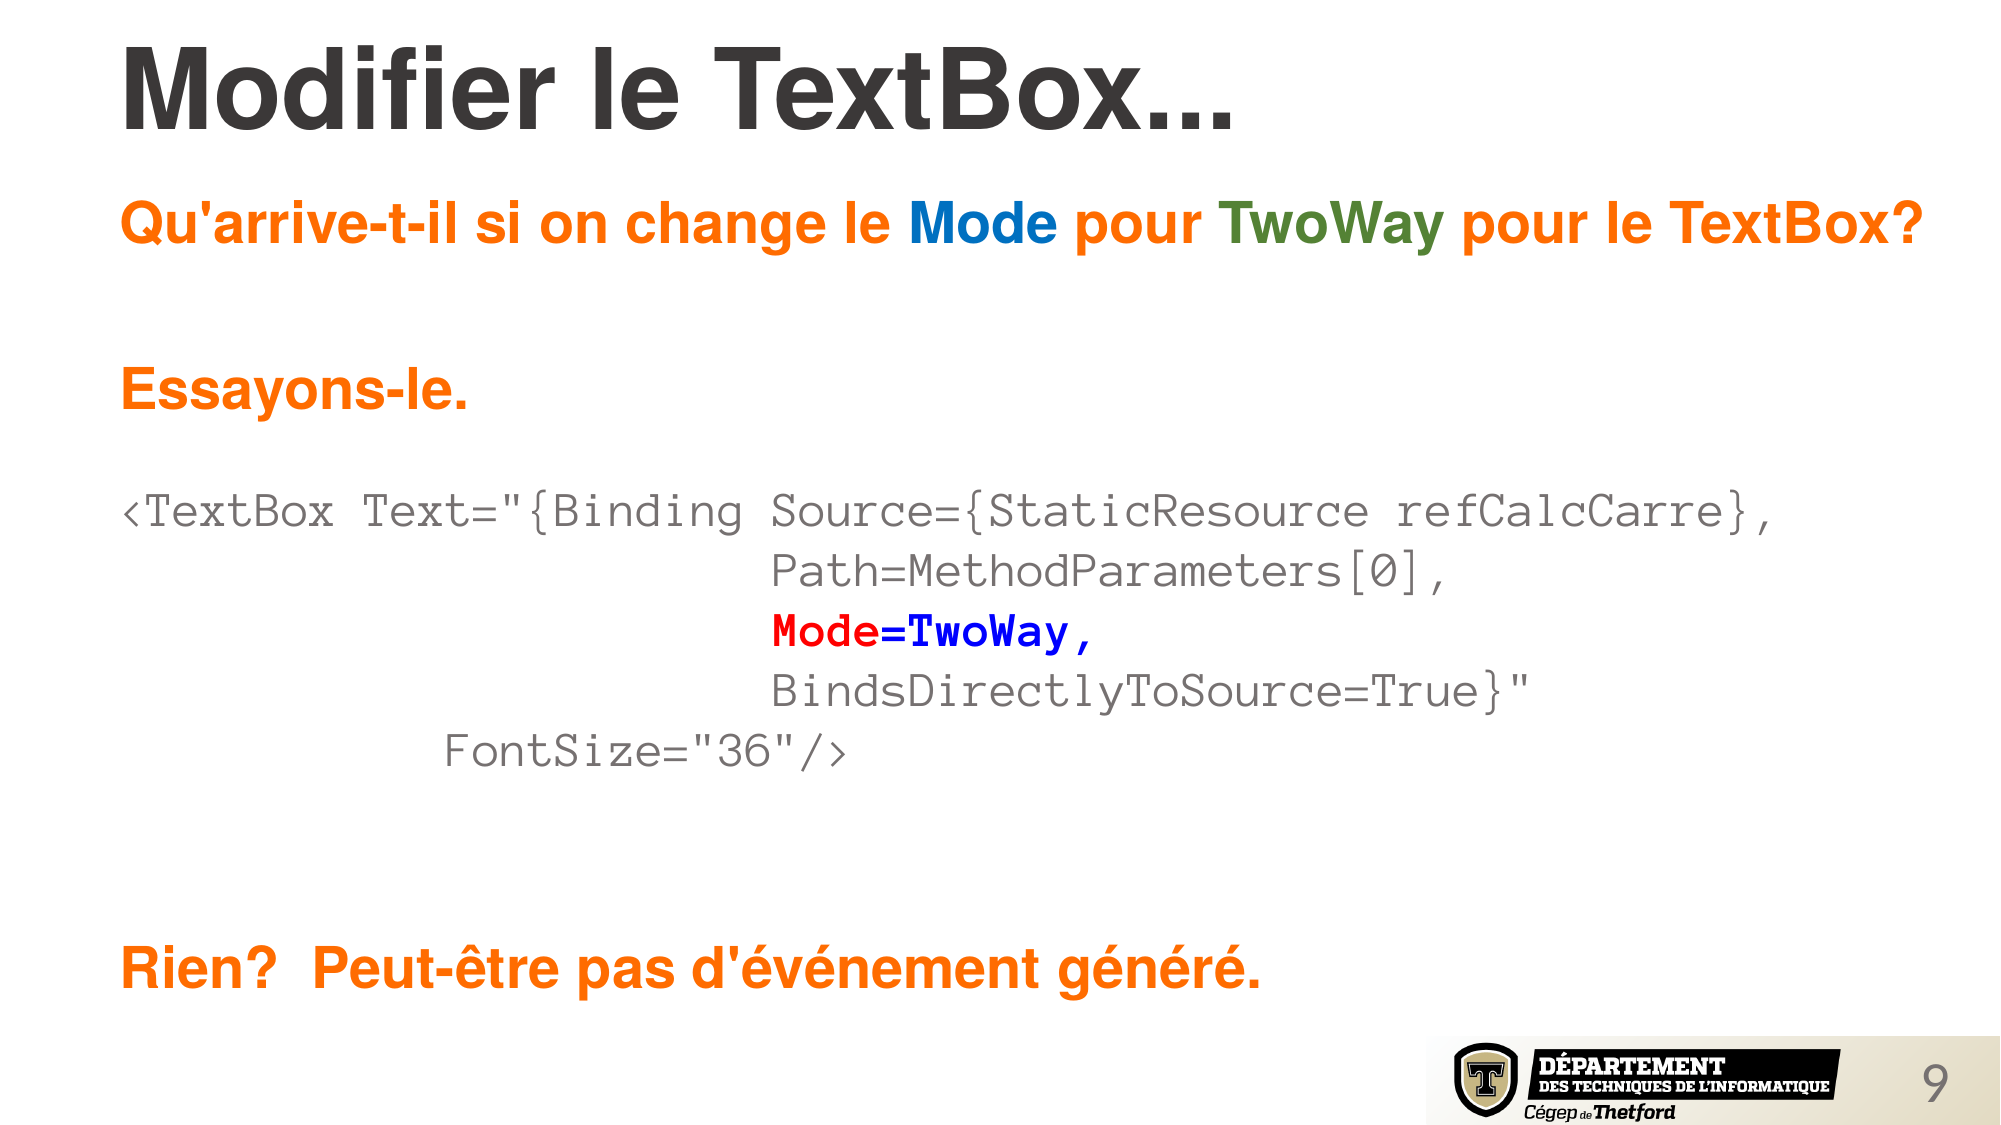

Modifier le TextBox...
Qu'arrive-t-il si on change le Mode pour TwoWay pour le TextBox?

Essayons-le.

Rien?  Peut-être pas d'événement généré.
<TextBox Text="{Binding Source={StaticResource refCalcCarre},
                        Path=MethodParameters[0],
                        Mode=TwoWay,
                        BindsDirectlyToSource=True}"
            FontSize="36"/>